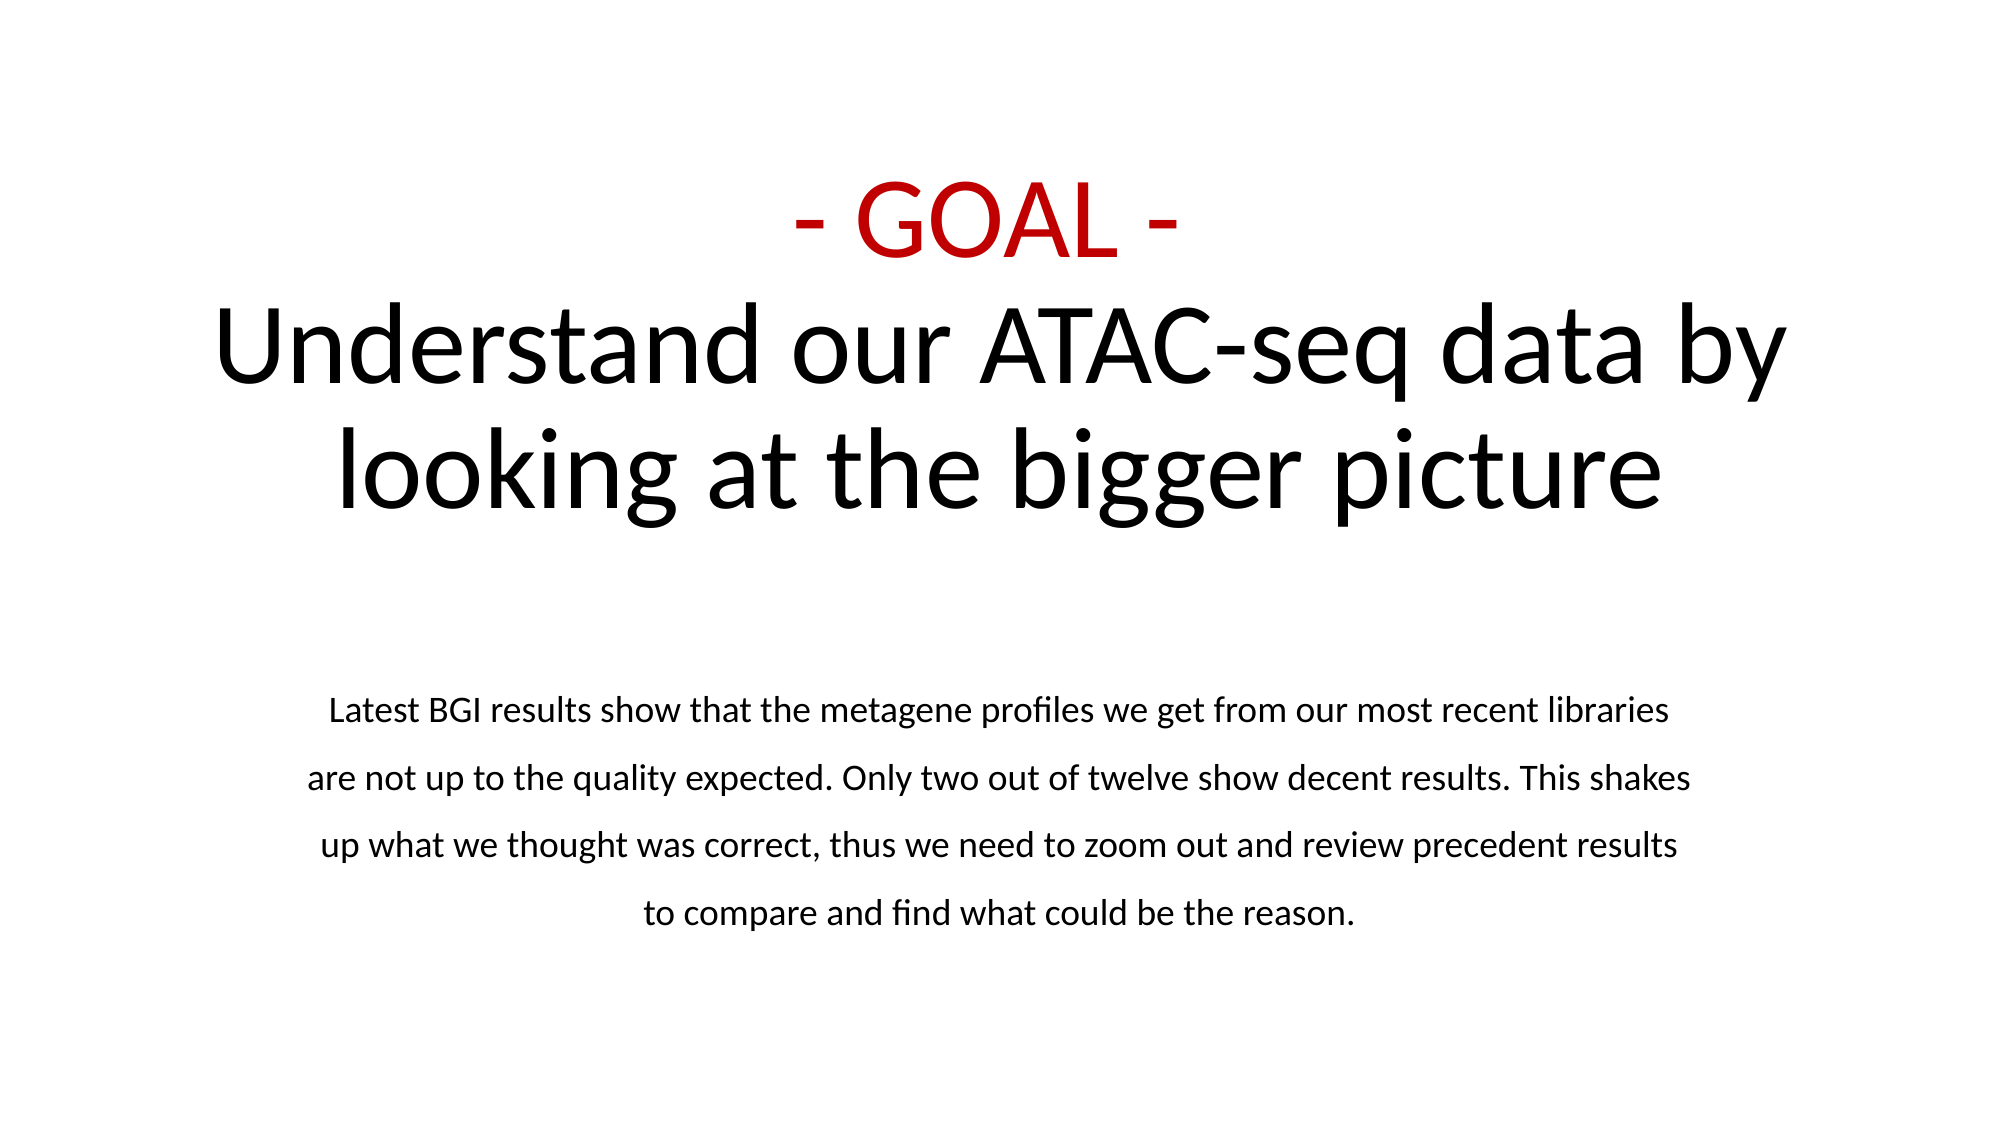

# - GOAL - Understand our ATAC-seq data by looking at the bigger picture
Latest BGI results show that the metagene profiles we get from our most recent libraries are not up to the quality expected. Only two out of twelve show decent results. This shakes up what we thought was correct, thus we need to zoom out and review precedent results to compare and find what could be the reason.